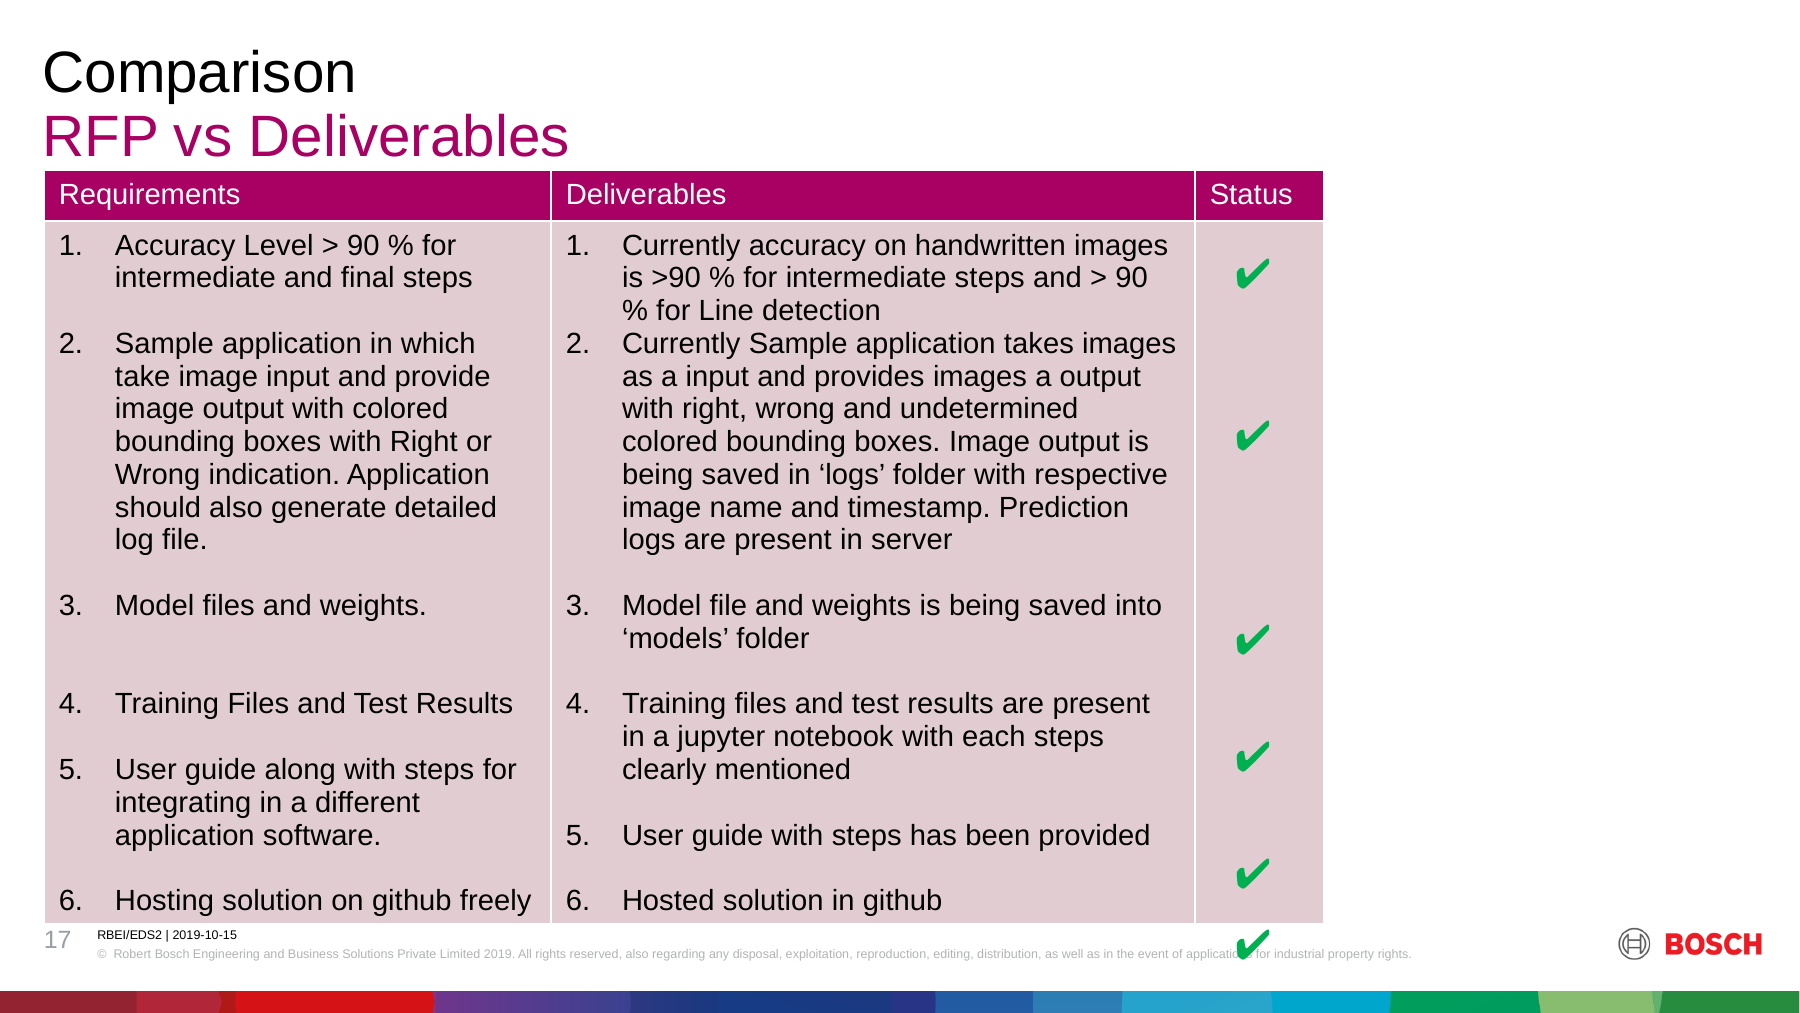

Comparison
# RFP vs Deliverables
| Requirements | Deliverables | Status |
| --- | --- | --- |
| Accuracy Level > 90 % for intermediate and final steps Sample application in which take image input and provide image output with colored bounding boxes with Right or Wrong indication. Application should also generate detailed log file. Model files and weights. Training Files and Test Results User guide along with steps for integrating in a different application software. Hosting solution on github freely | Currently accuracy on handwritten images is >90 % for intermediate steps and > 90 % for Line detection Currently Sample application takes images as a input and provides images a output with right, wrong and undetermined colored bounding boxes. Image output is being saved in ‘logs’ folder with respective image name and timestamp. Prediction logs are present in server Model file and weights is being saved into ‘models’ folder Training files and test results are present in a jupyter notebook with each steps clearly mentioned User guide with steps has been provided Hosted solution in github |  |

✔

✔

✔

✔

✔

✔

17